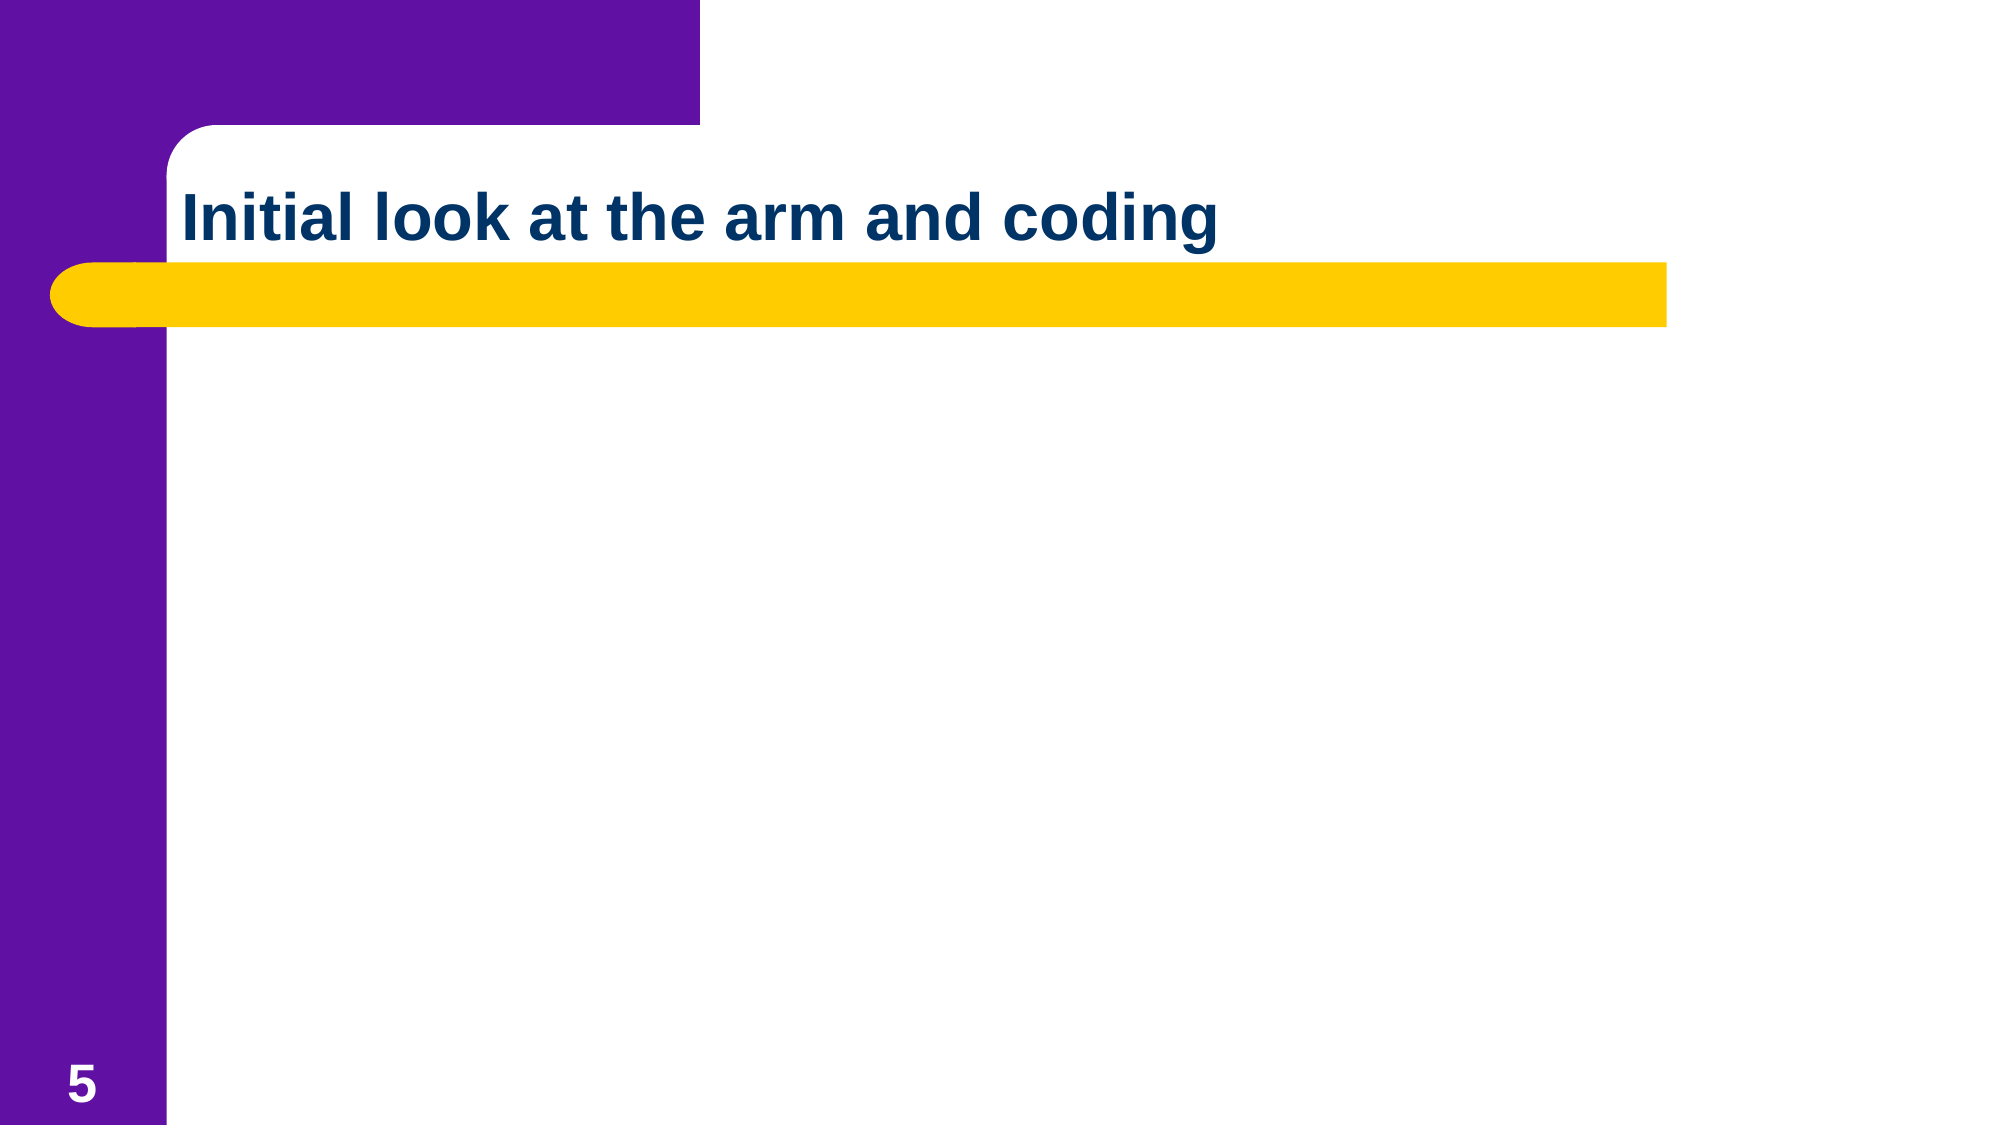

# Initial look at the arm and coding
5